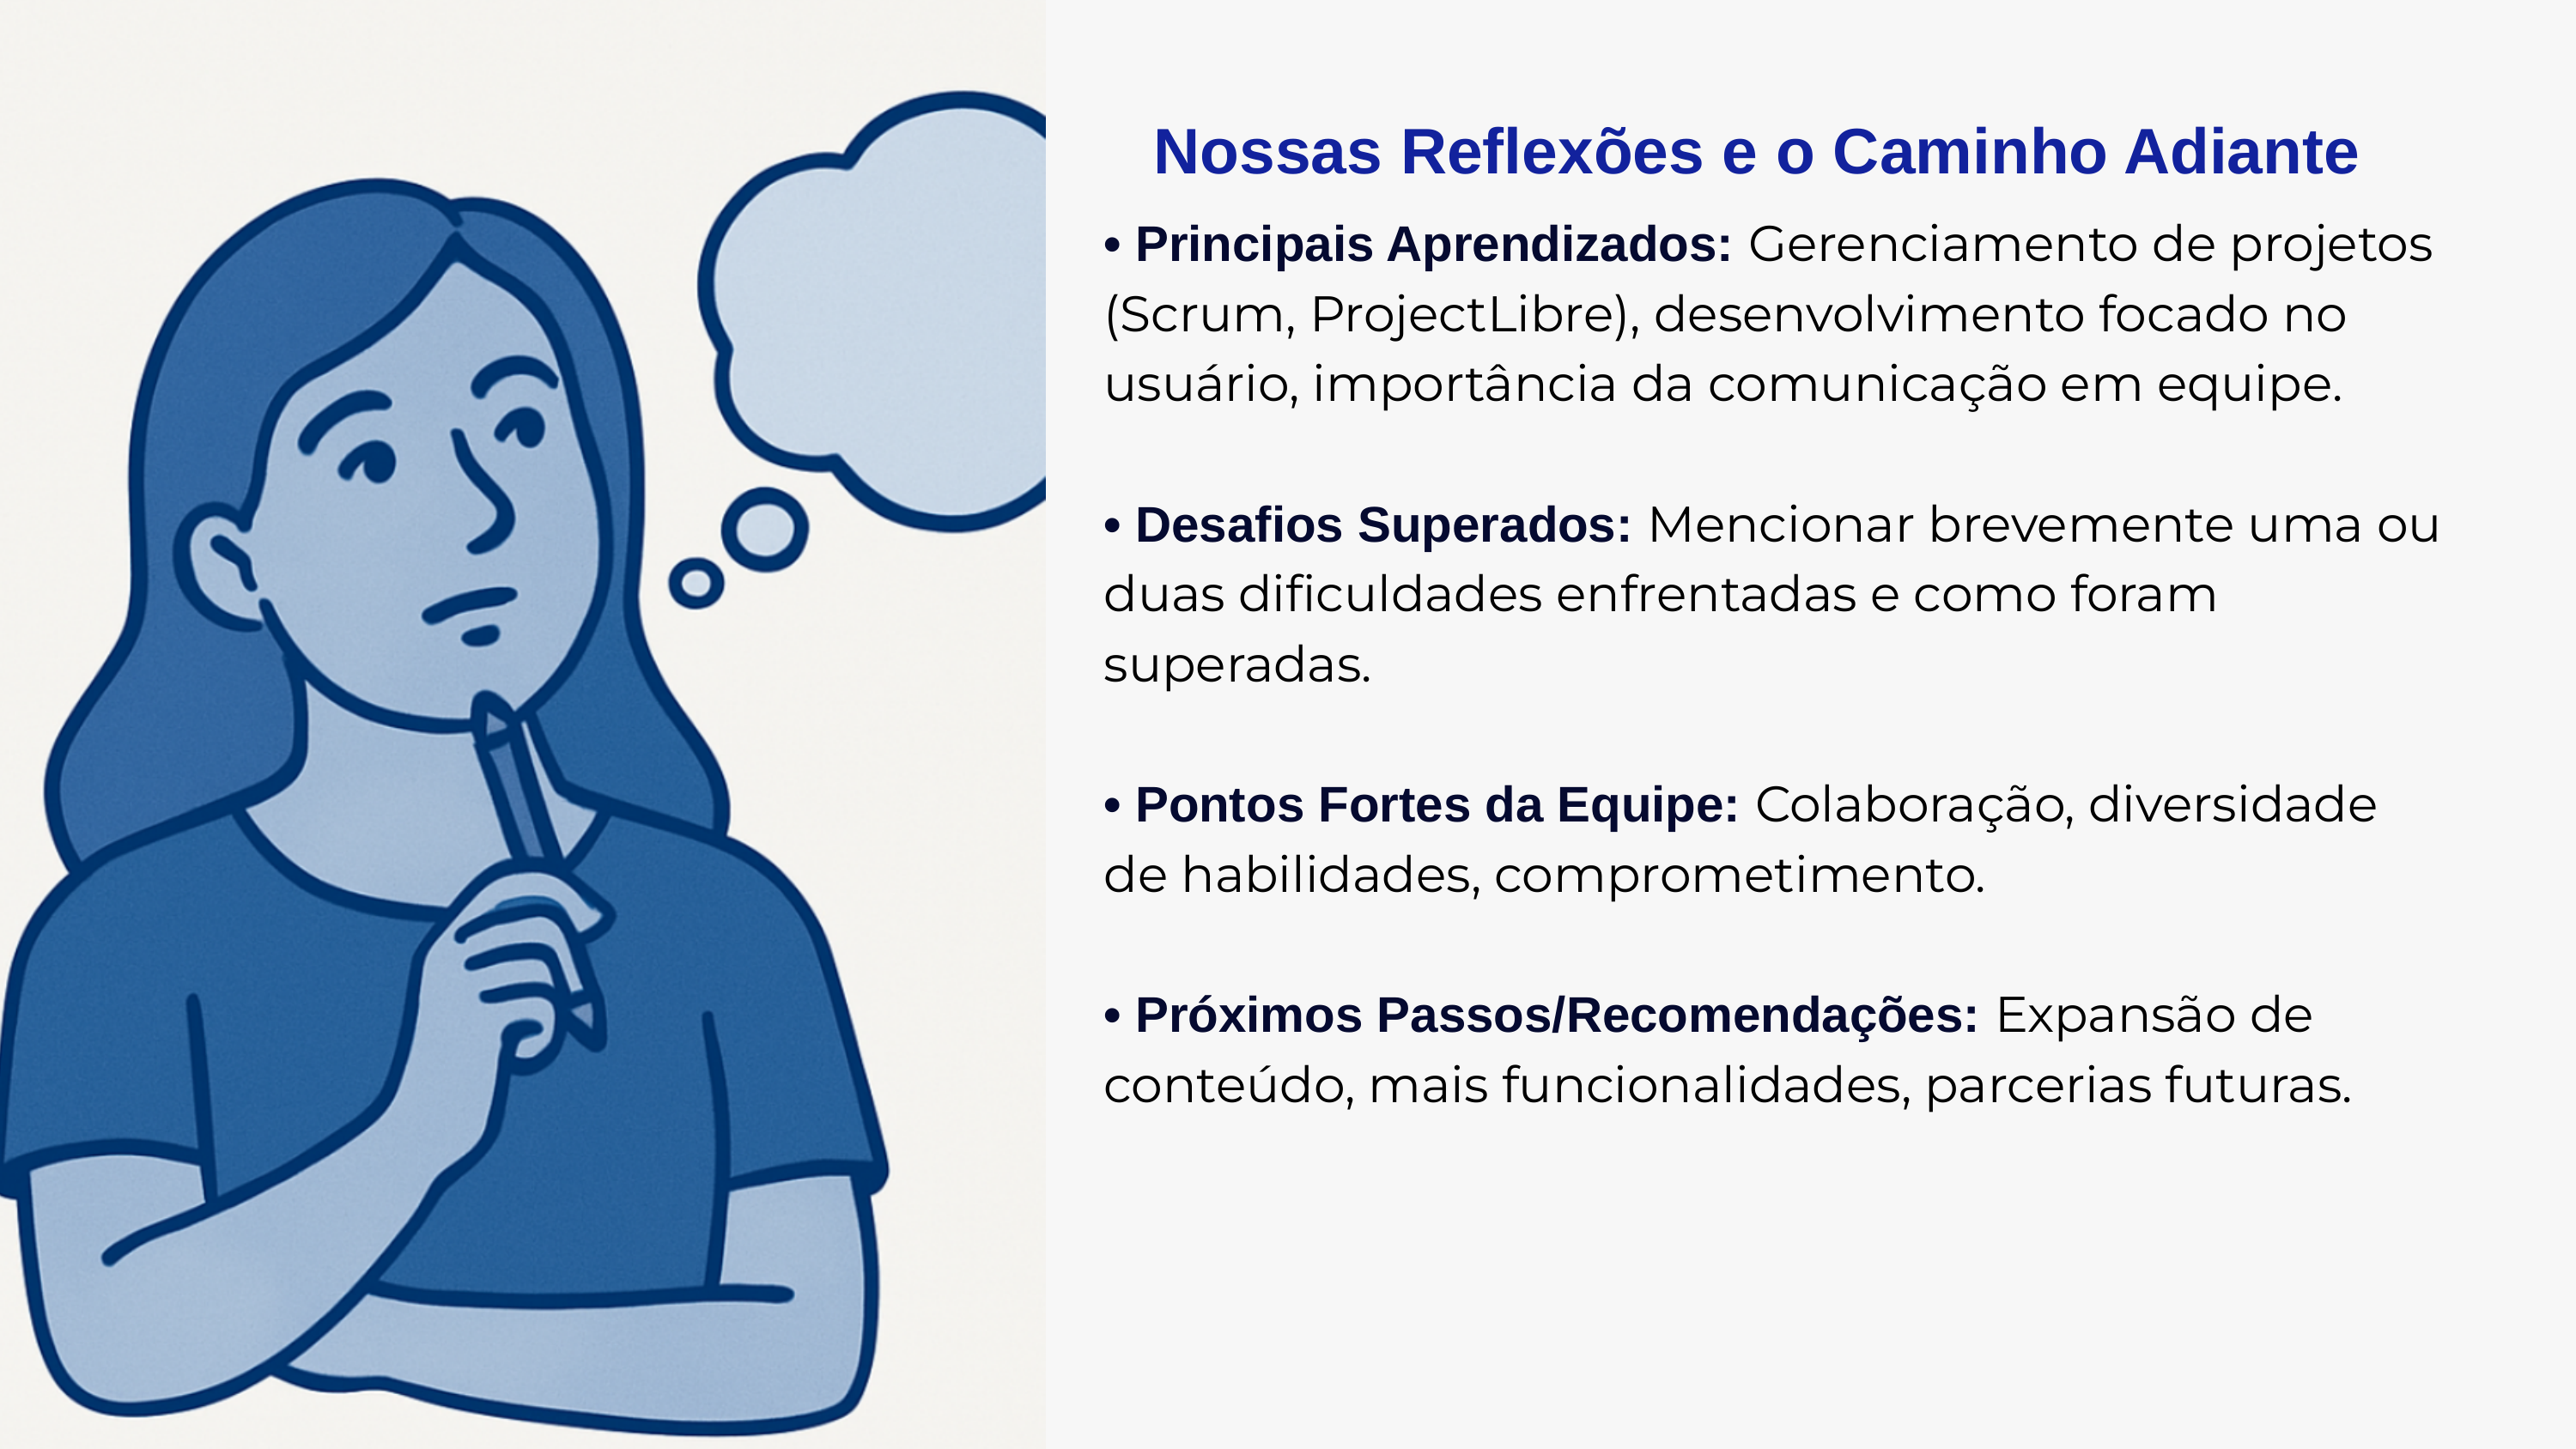

Nossas Reflexões e o Caminho Adiante
• Principais Aprendizados: Gerenciamento de projetos (Scrum, ProjectLibre), desenvolvimento focado no usuário, importância da comunicação em equipe.

• Desafios Superados: Mencionar brevemente uma ou duas dificuldades enfrentadas e como foram superadas.

• Pontos Fortes da Equipe: Colaboração, diversidade de habilidades, comprometimento.

• Próximos Passos/Recomendações: Expansão de conteúdo, mais funcionalidades, parcerias futuras.